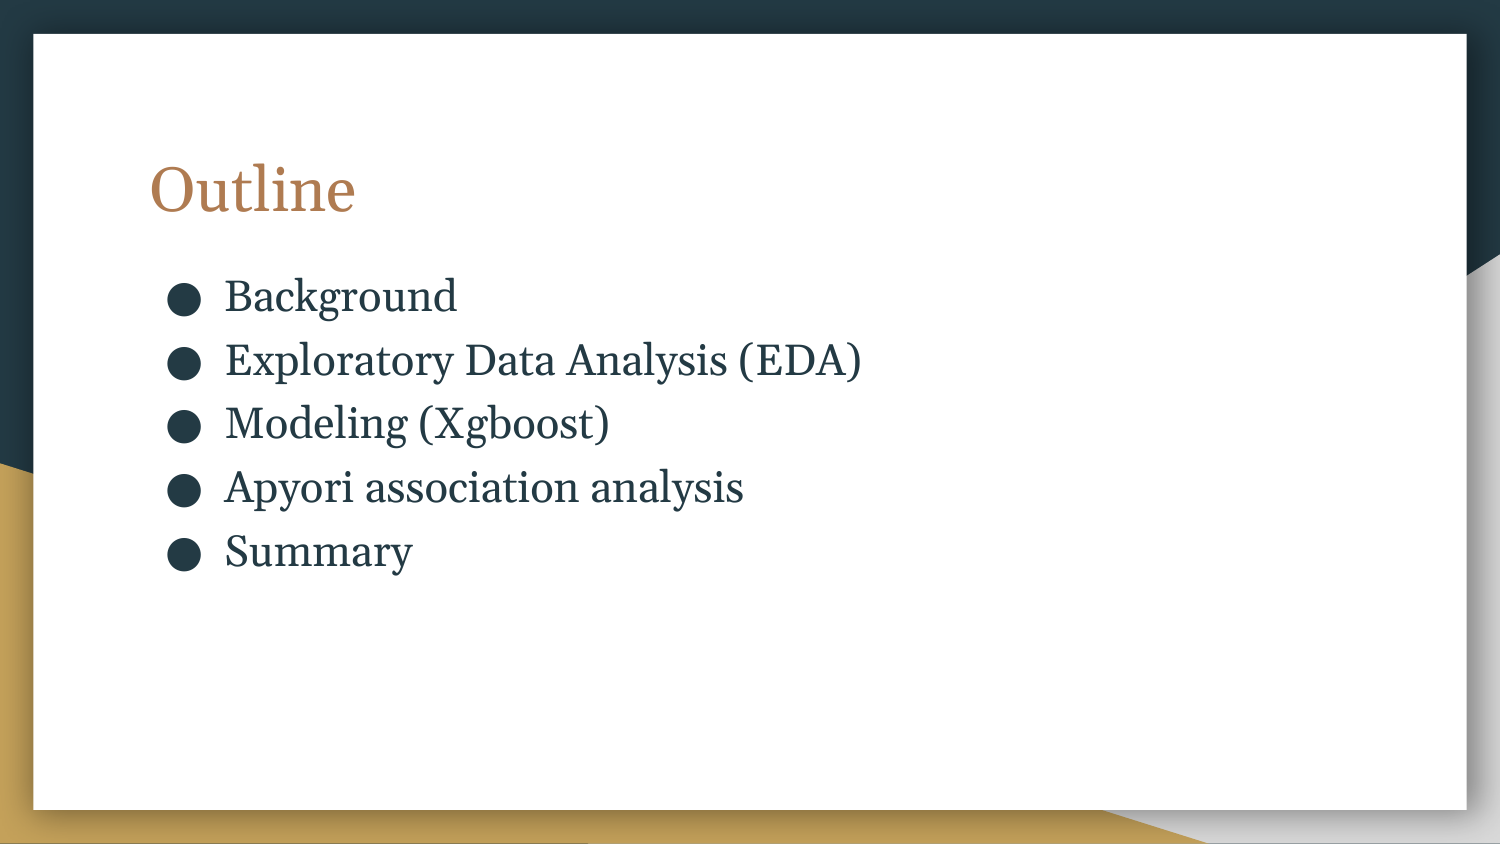

# Outline
Background
Exploratory Data Analysis (EDA)
Modeling (Xgboost)
Apyori association analysis
Summary